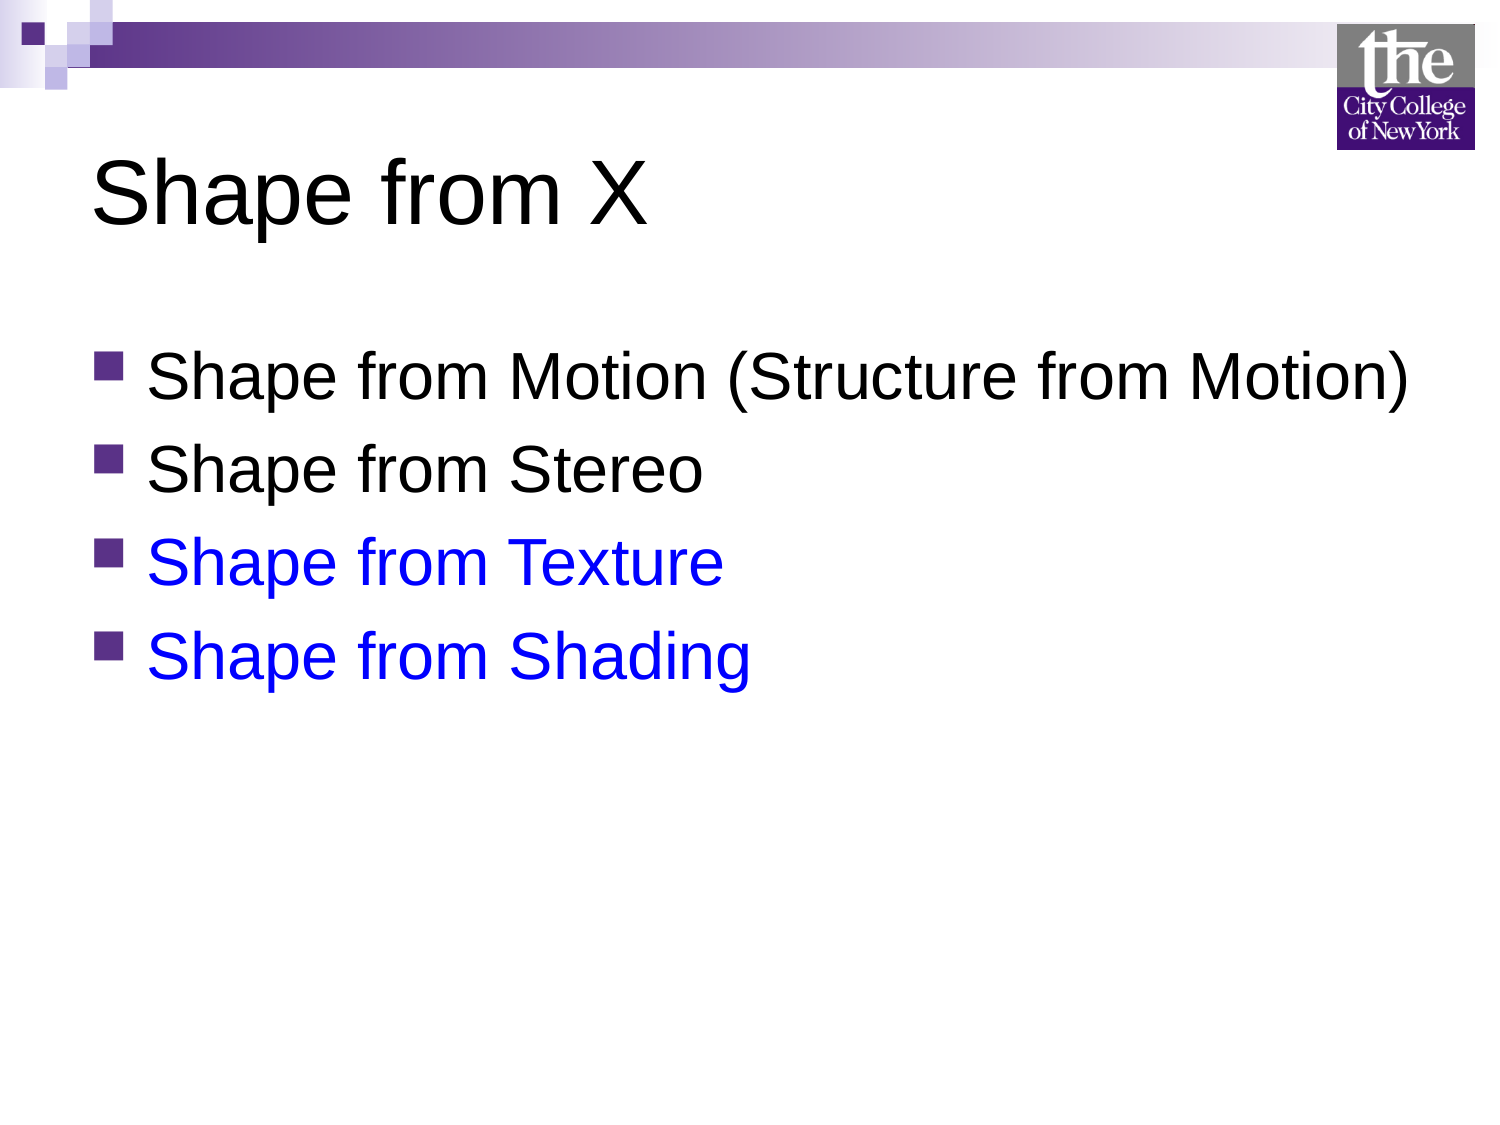

# Shape from X
Shape from Motion (Structure from Motion)
Shape from Stereo
Shape from Texture
Shape from Shading